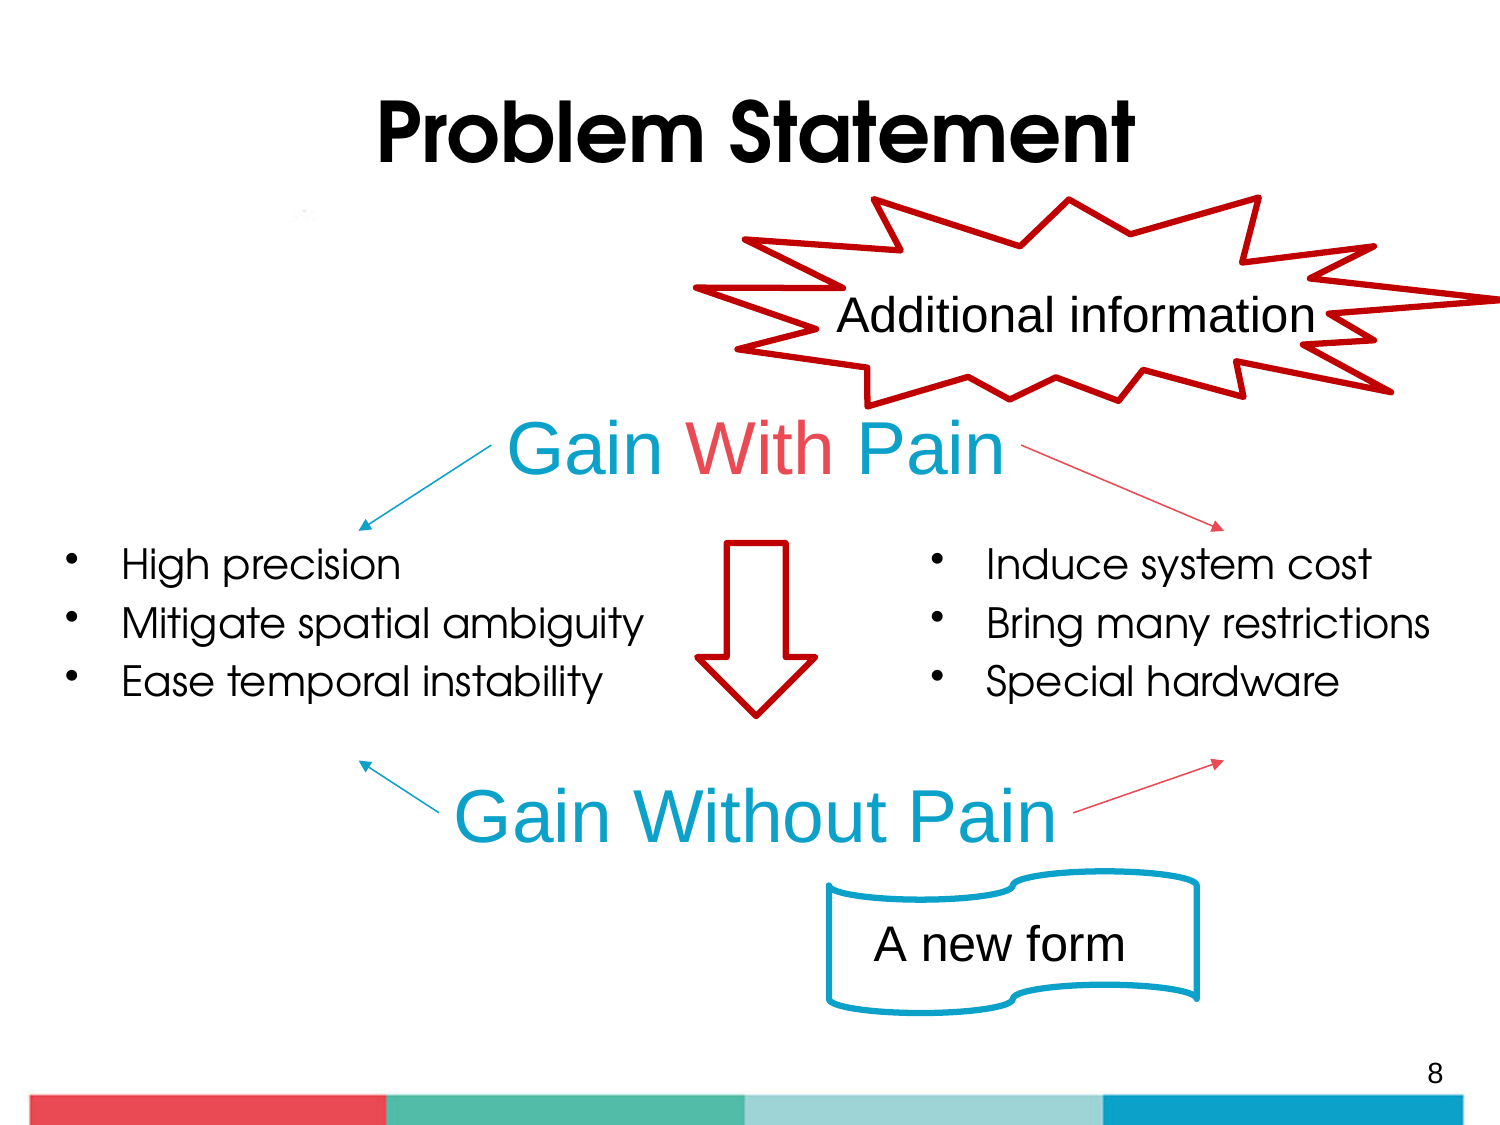

# Problem Statement

Additional information
Gain With Pain
Induce system cost
Bring many restrictions
Special hardware
High precision
Mitigate spatial ambiguity
Ease temporal instability

Gain Without Pain

A new form
8